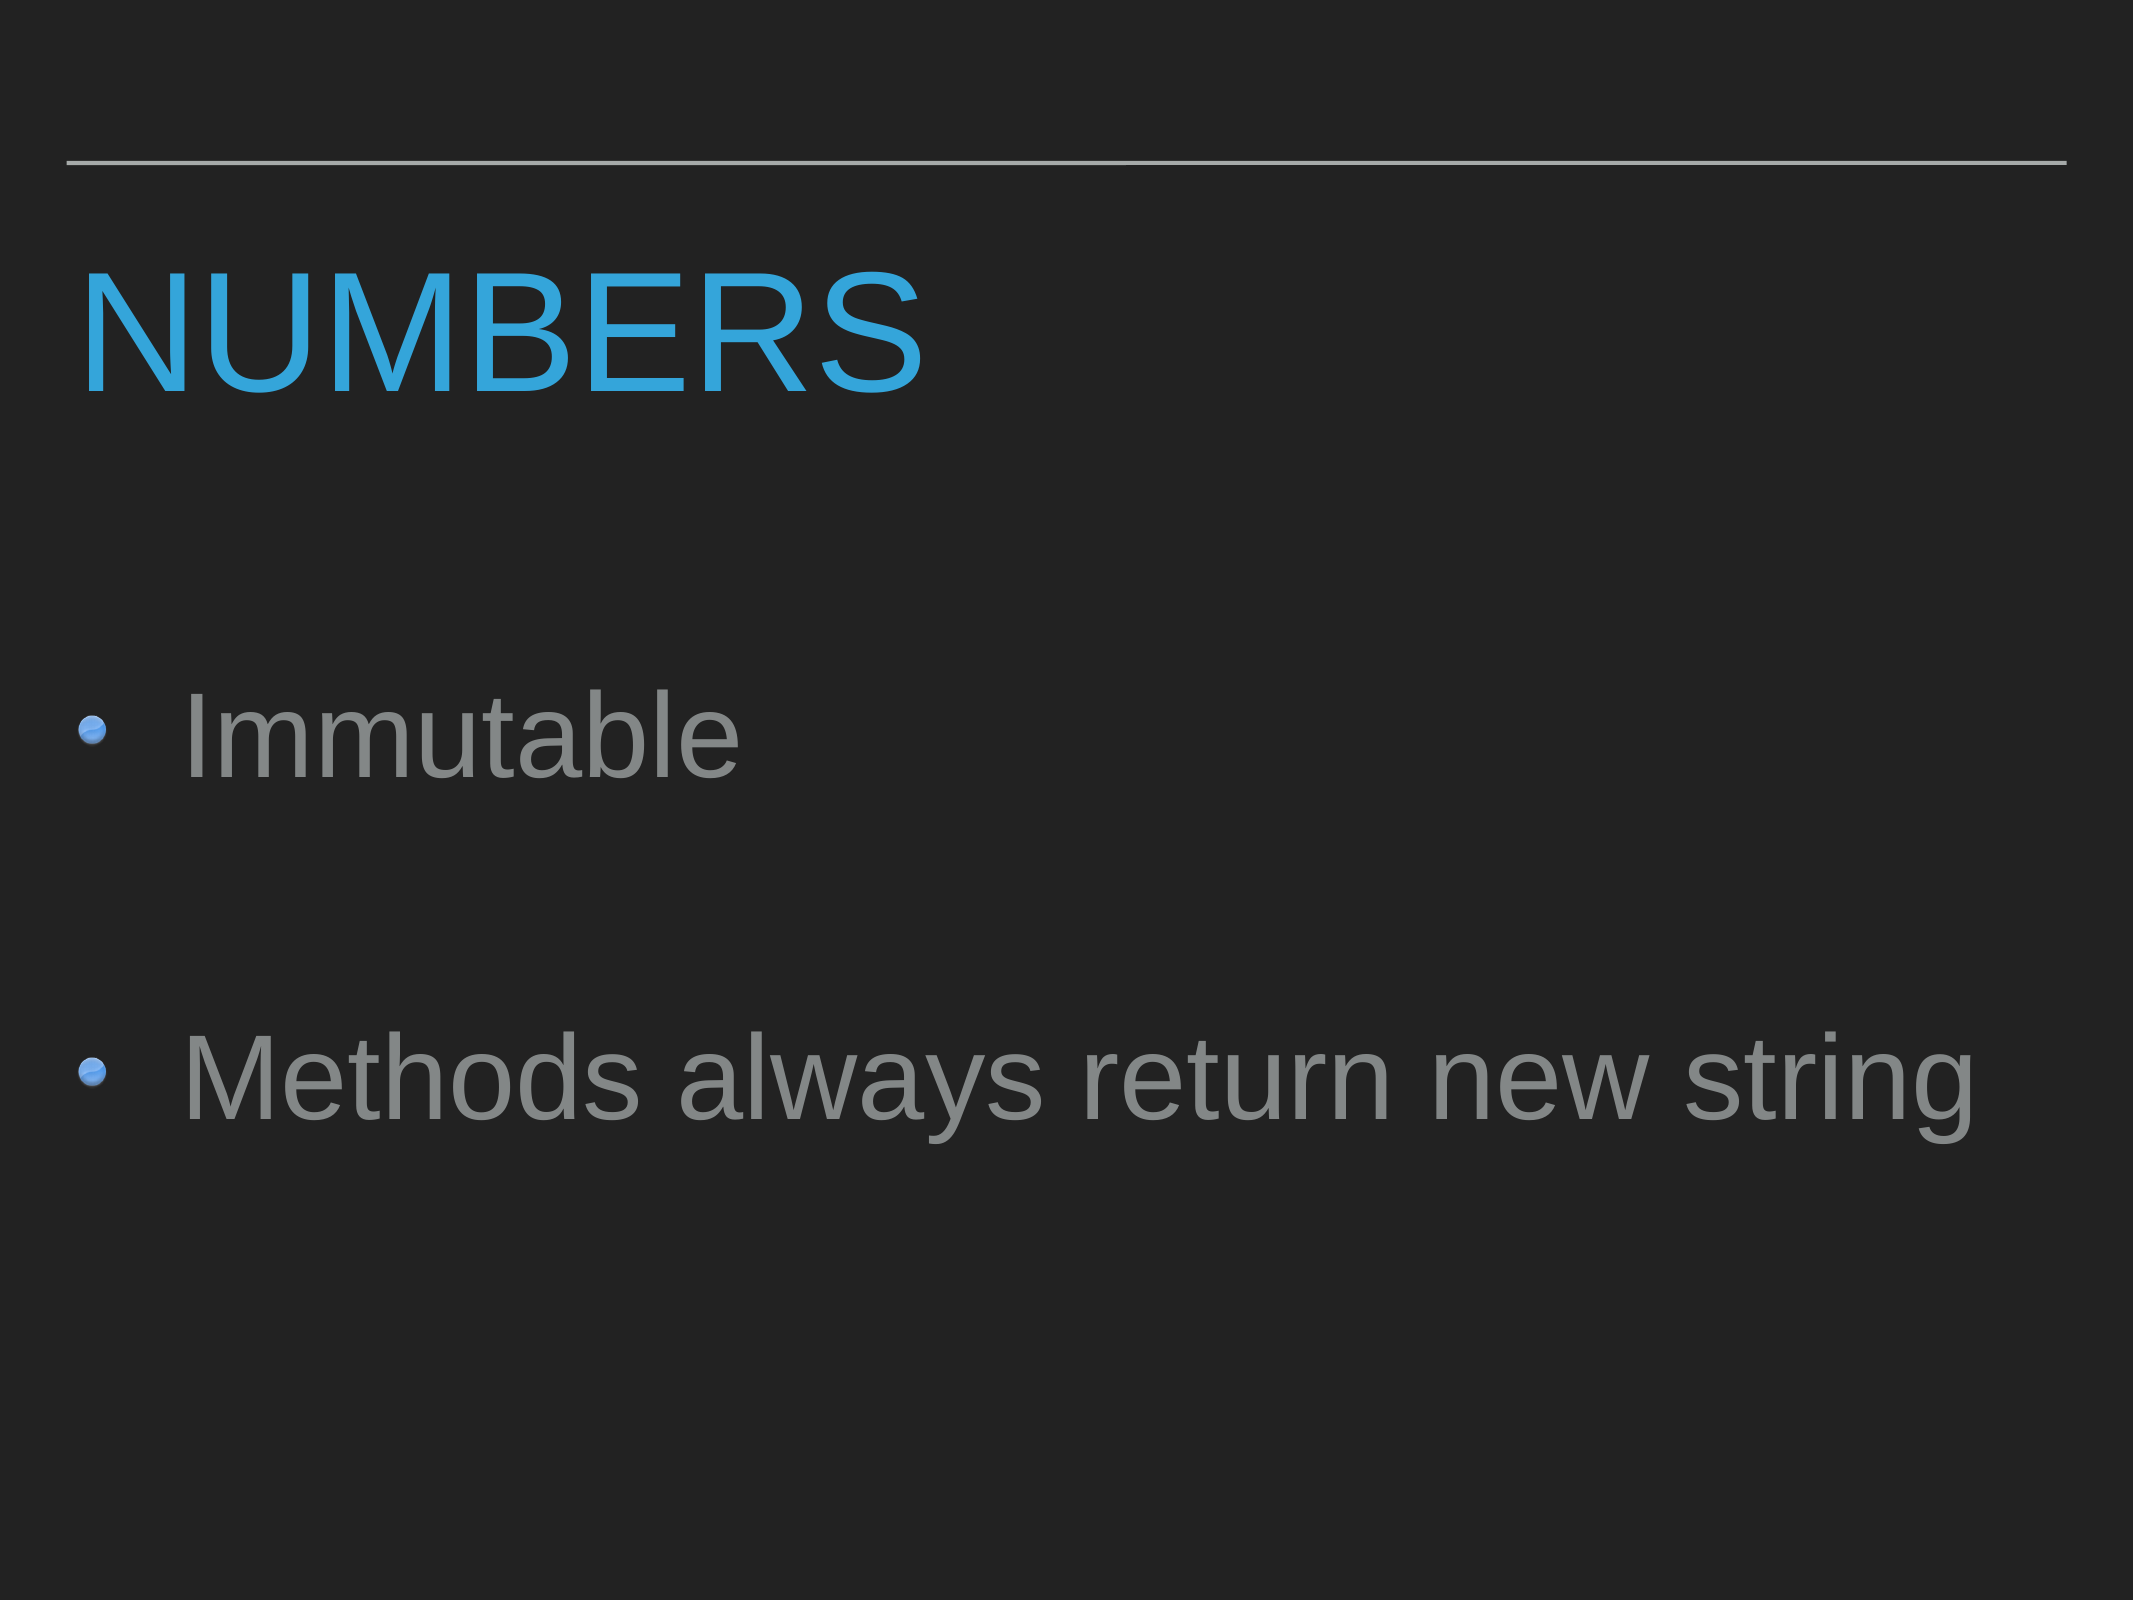

# Numbers
Immutable
Methods always return new string